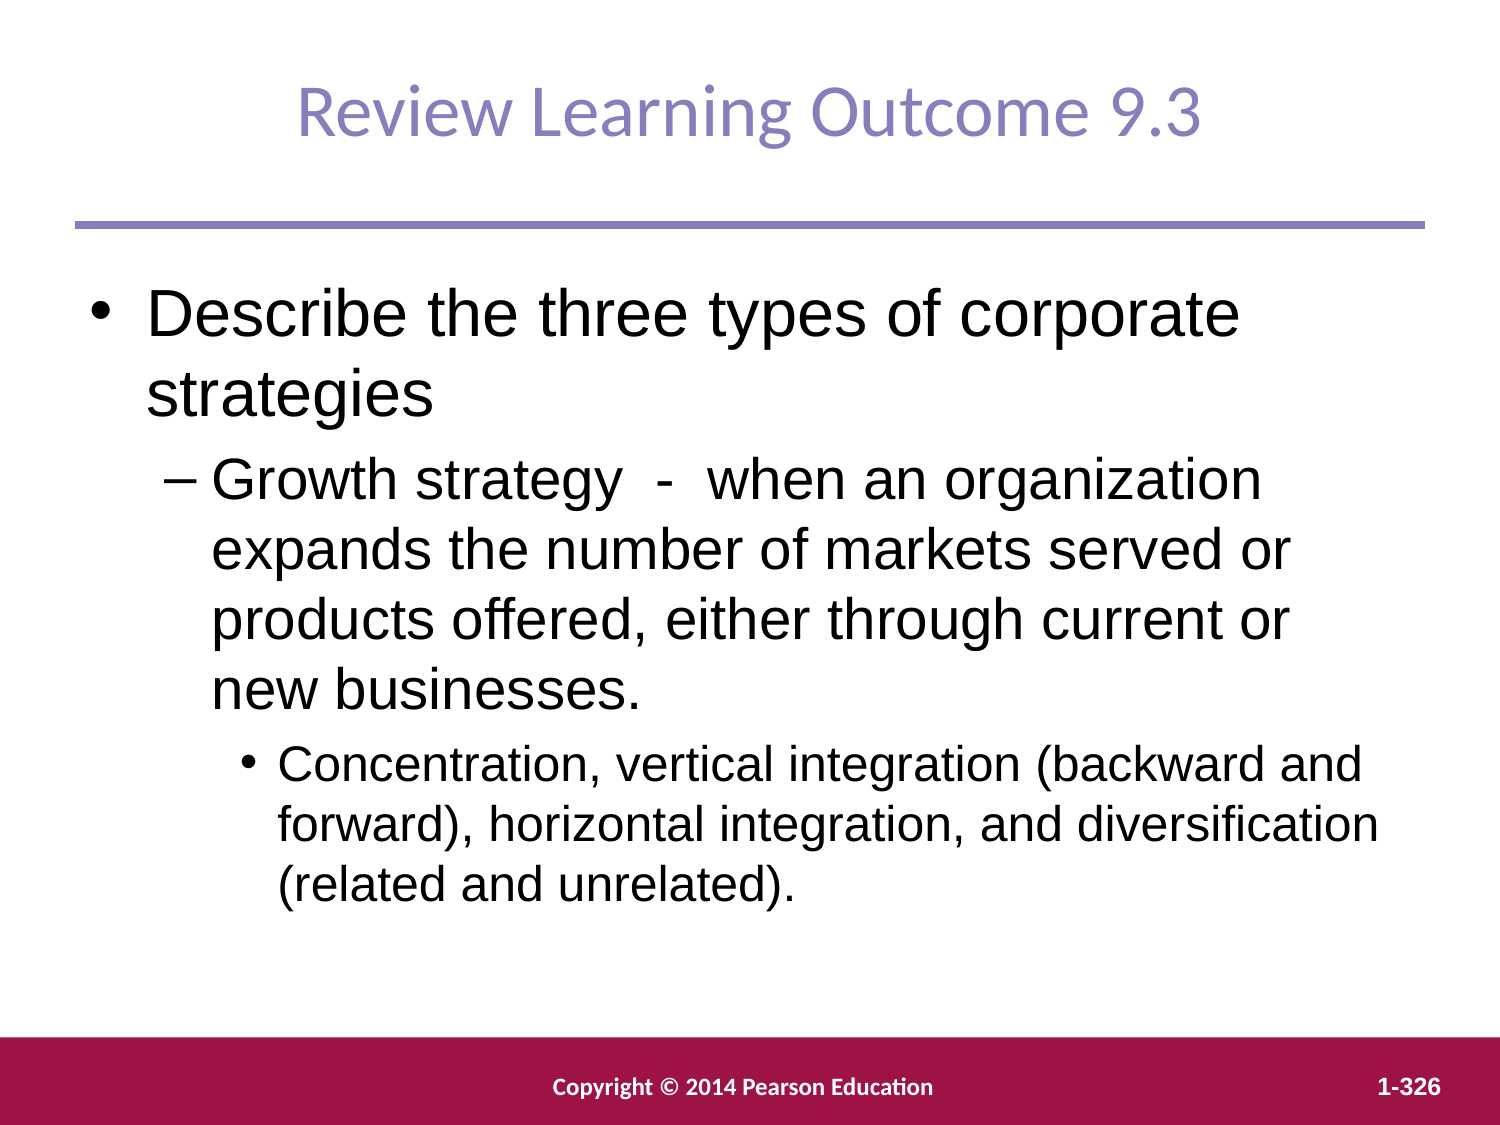

Review Learning Outcome 9.3
Describe the three types of corporate strategies
Growth strategy  -  when an organization expands the number of markets served or products offered, either through current or new businesses.
Concentration, vertical integration (backward and forward), horizontal integration, and diversification (related and unrelated).